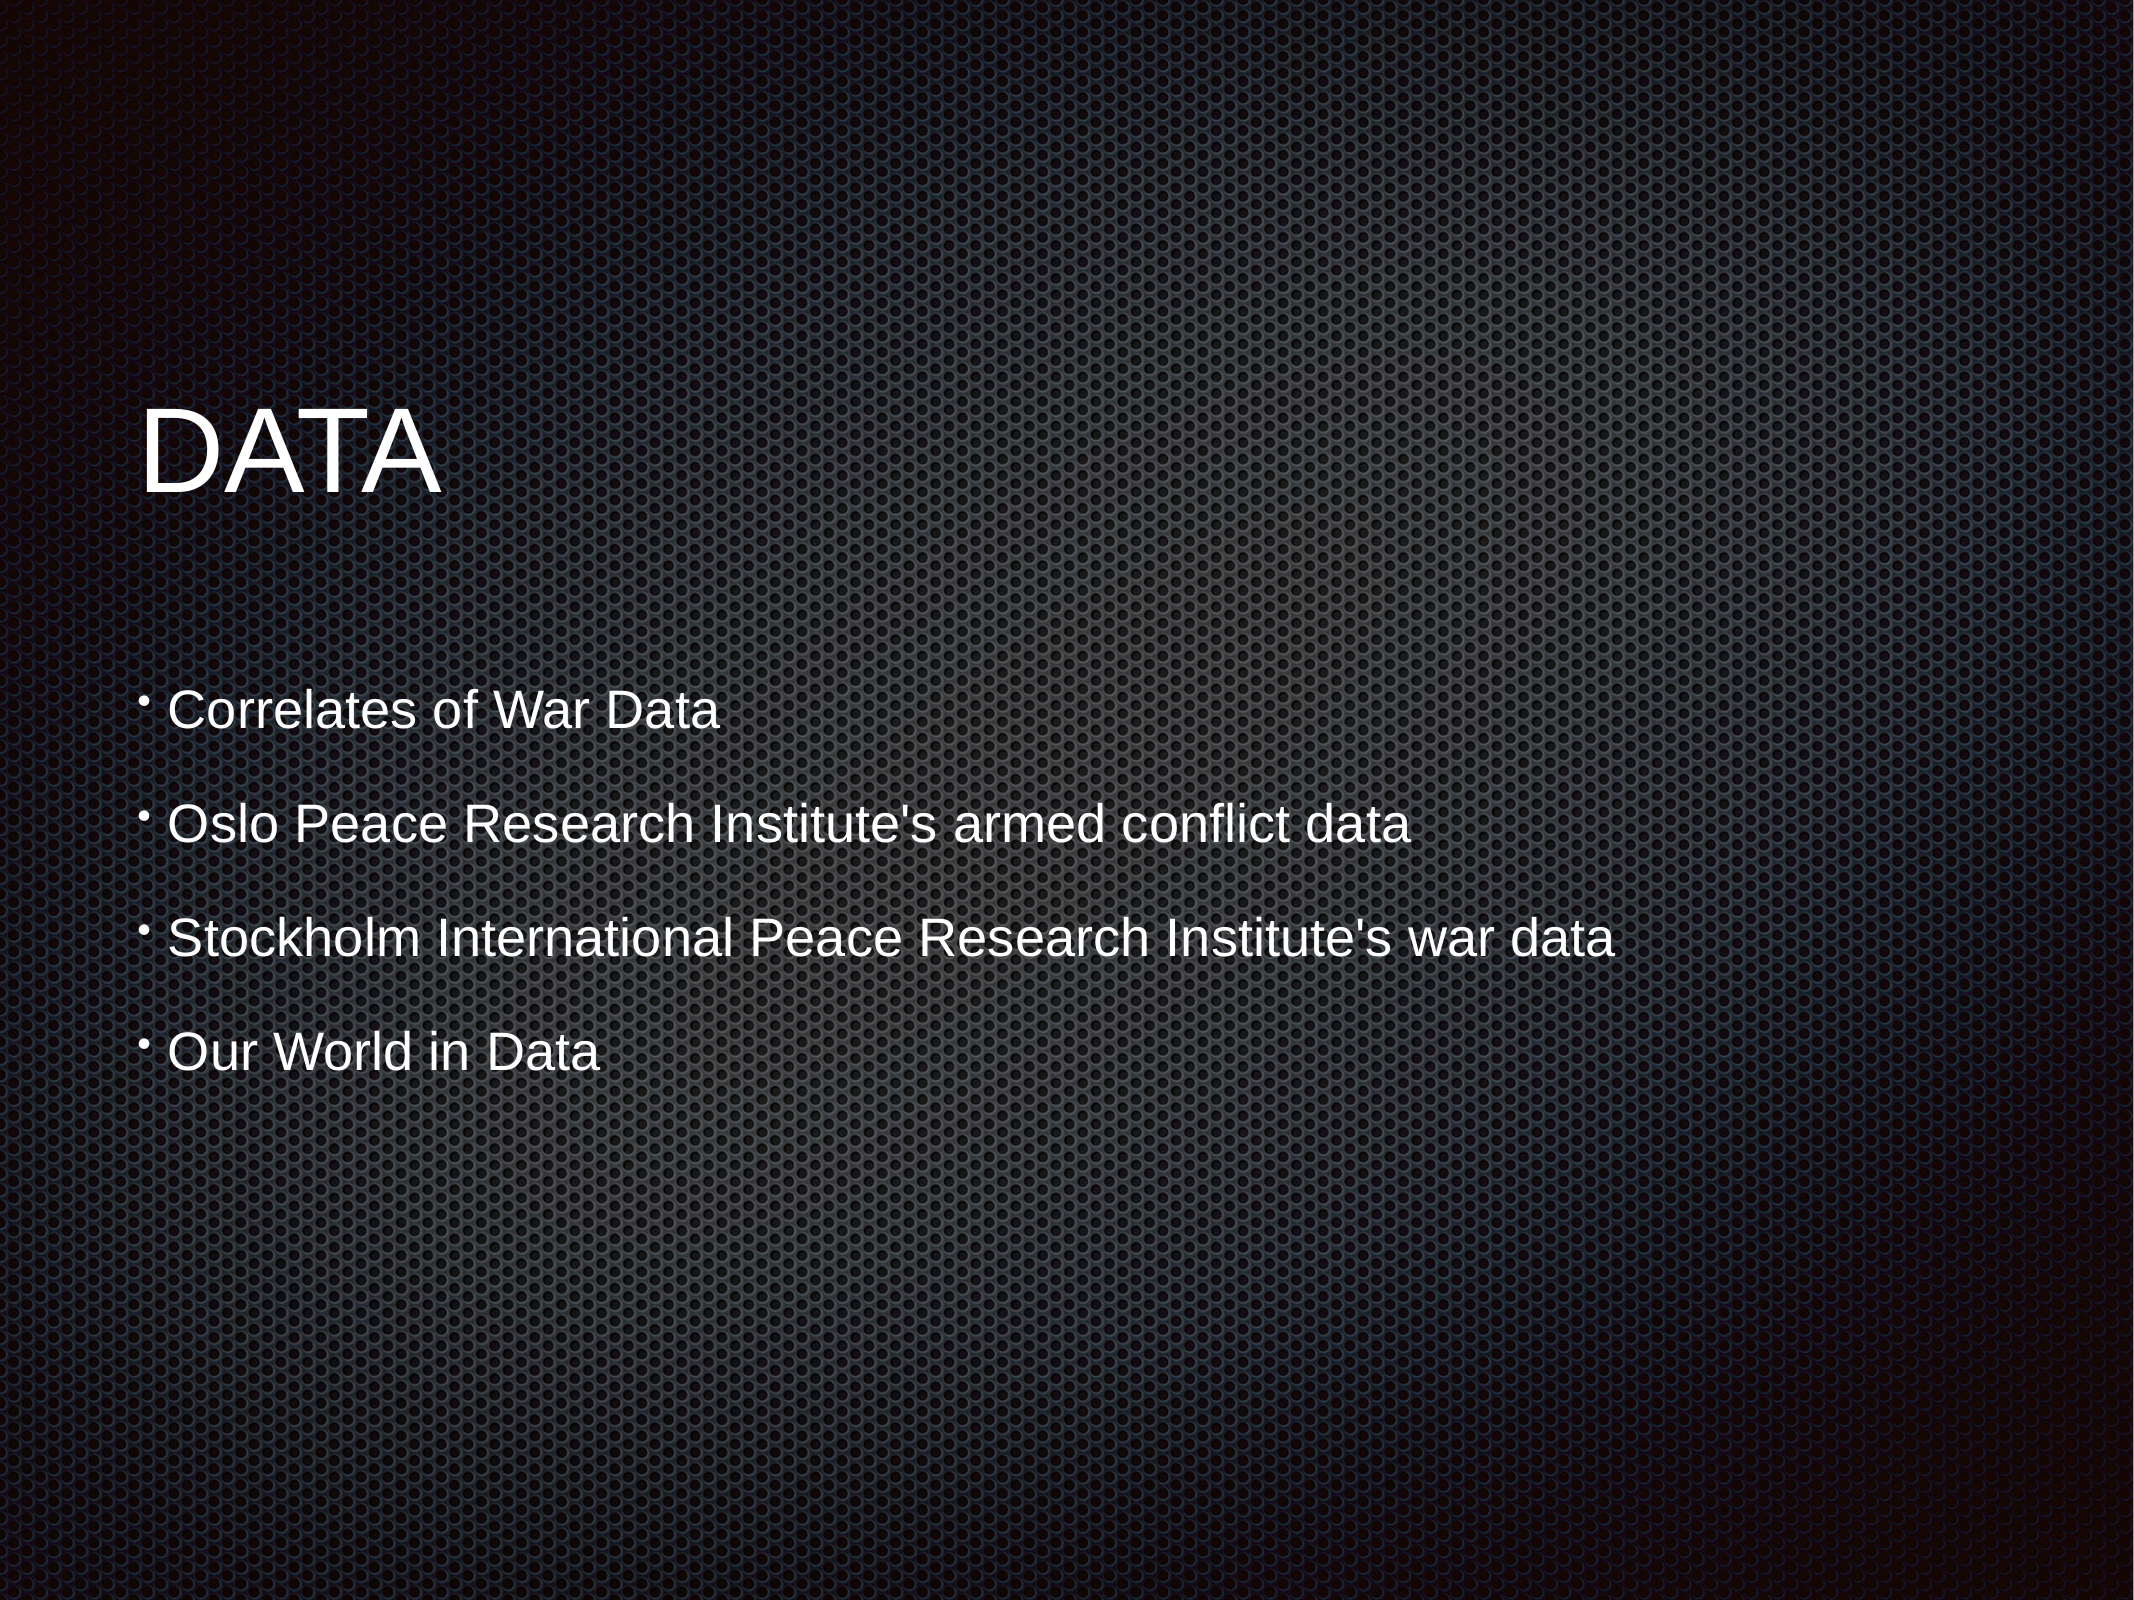

# DATA
Correlates of War Data
Oslo Peace Research Institute's armed conflict data
Stockholm International Peace Research Institute's war data
Our World in Data